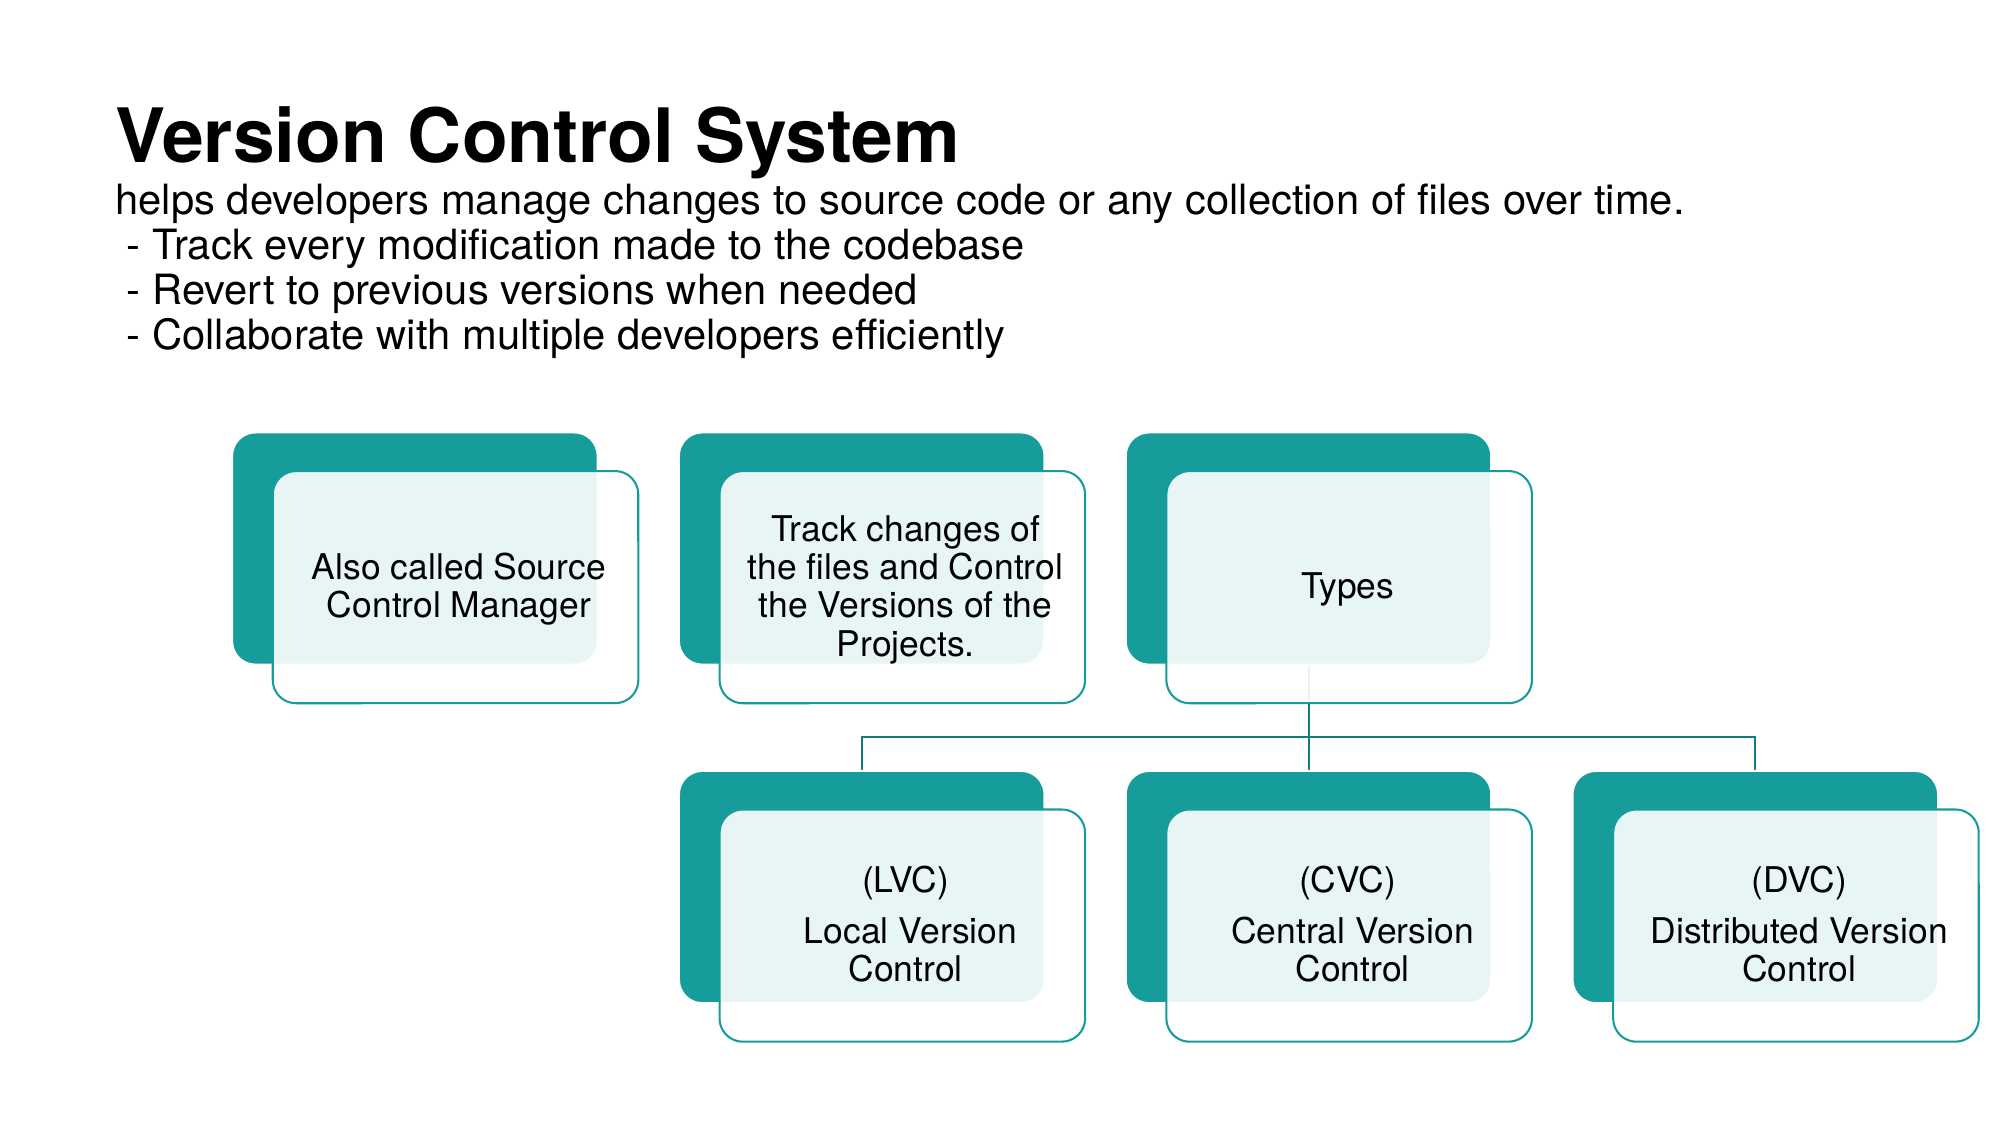

# Version Control System helps developers manage changes to source code or any collection of files over time. - Track every modification made to the codebase - Revert to previous versions when needed - Collaborate with multiple developers efficiently
Also called Source Control Manager
Track changes of the files and Control the Versions of the Projects.
Types
(LVC)
 Local Version Control
(CVC)
Central Version Control
(DVC)
Distributed Version Control
Eng/ Ahmed Akram Amer